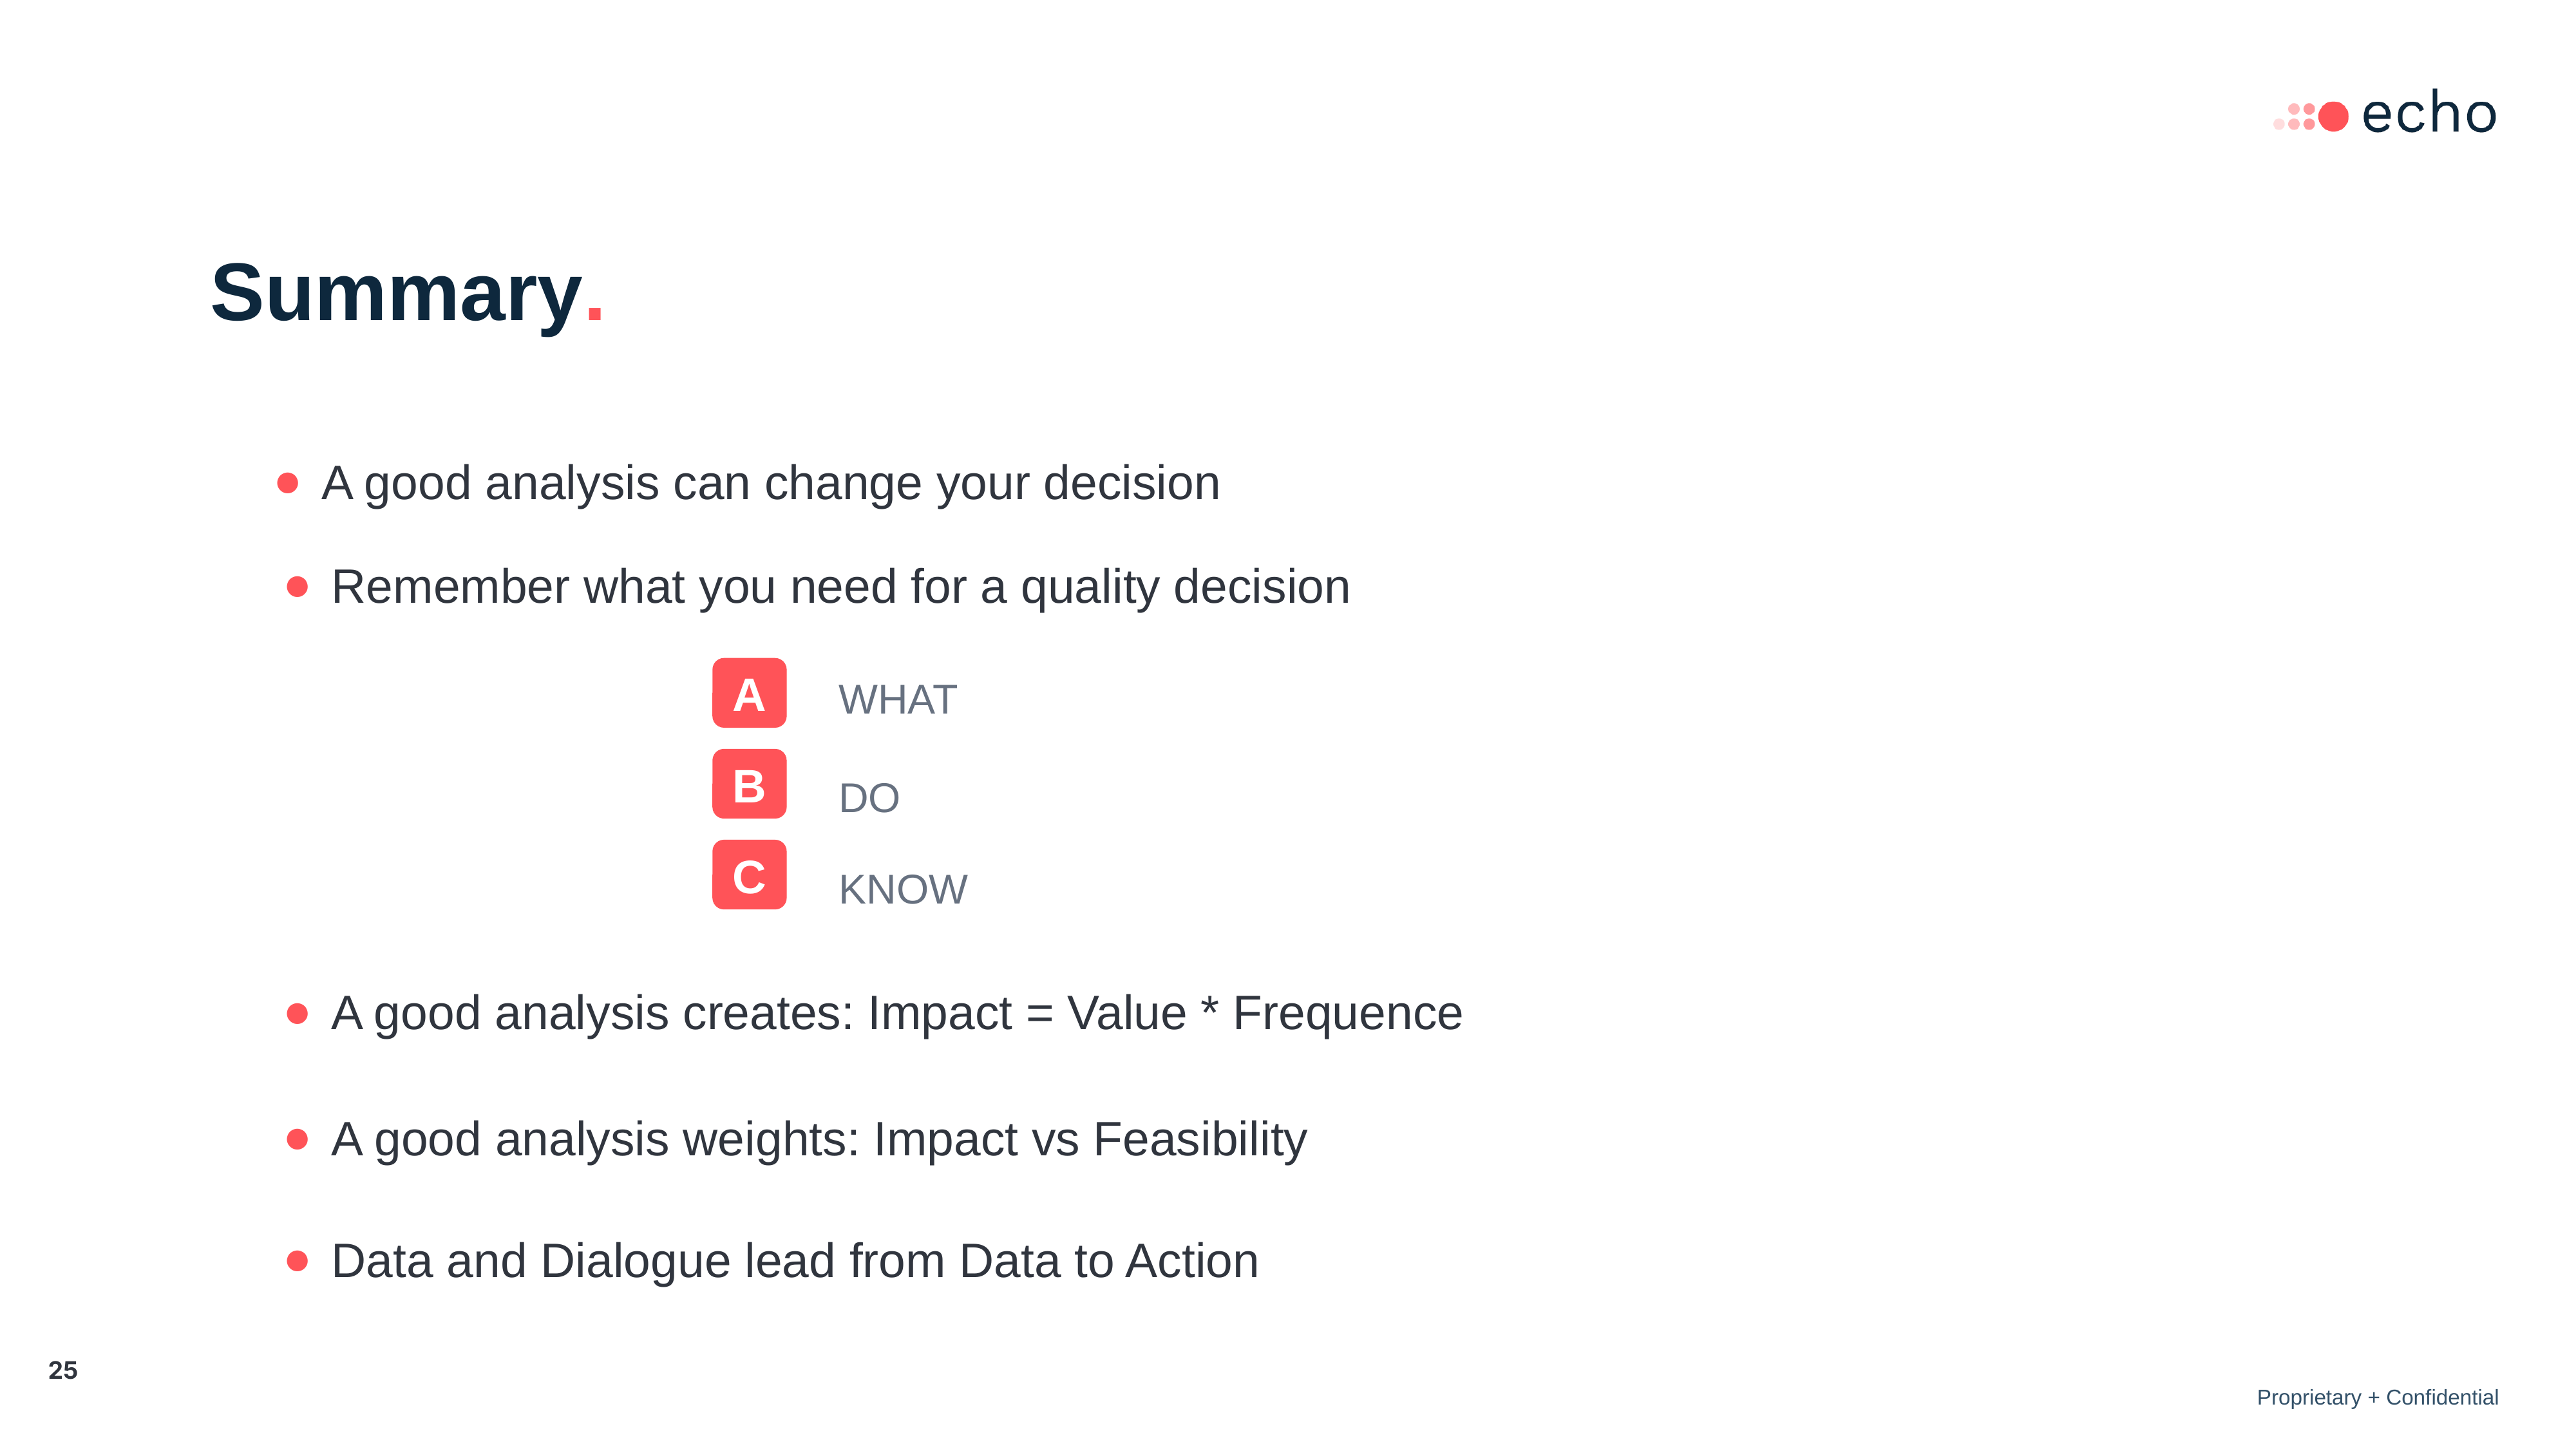

Summary.
A good analysis can change your decision
Remember what you need for a quality decision
A
WHAT
B
DO
C
KNOW
A good analysis creates: Impact = Value * Frequence
A good analysis weights: Impact vs Feasibility
Data and Dialogue lead from Data to Action
25